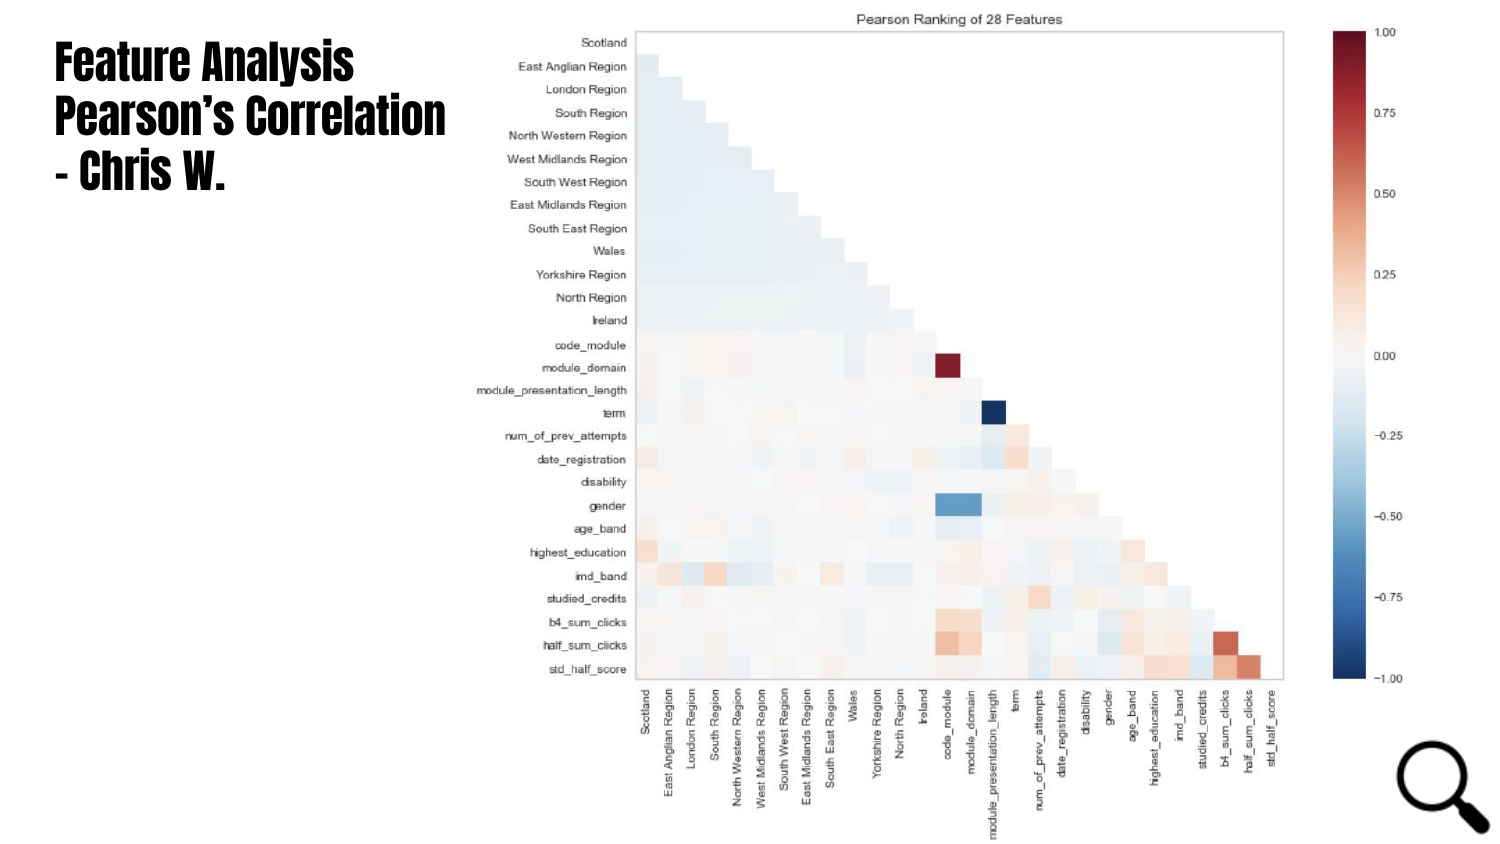

# Feature Analysis  Pearson’s Correlation - Chris W.